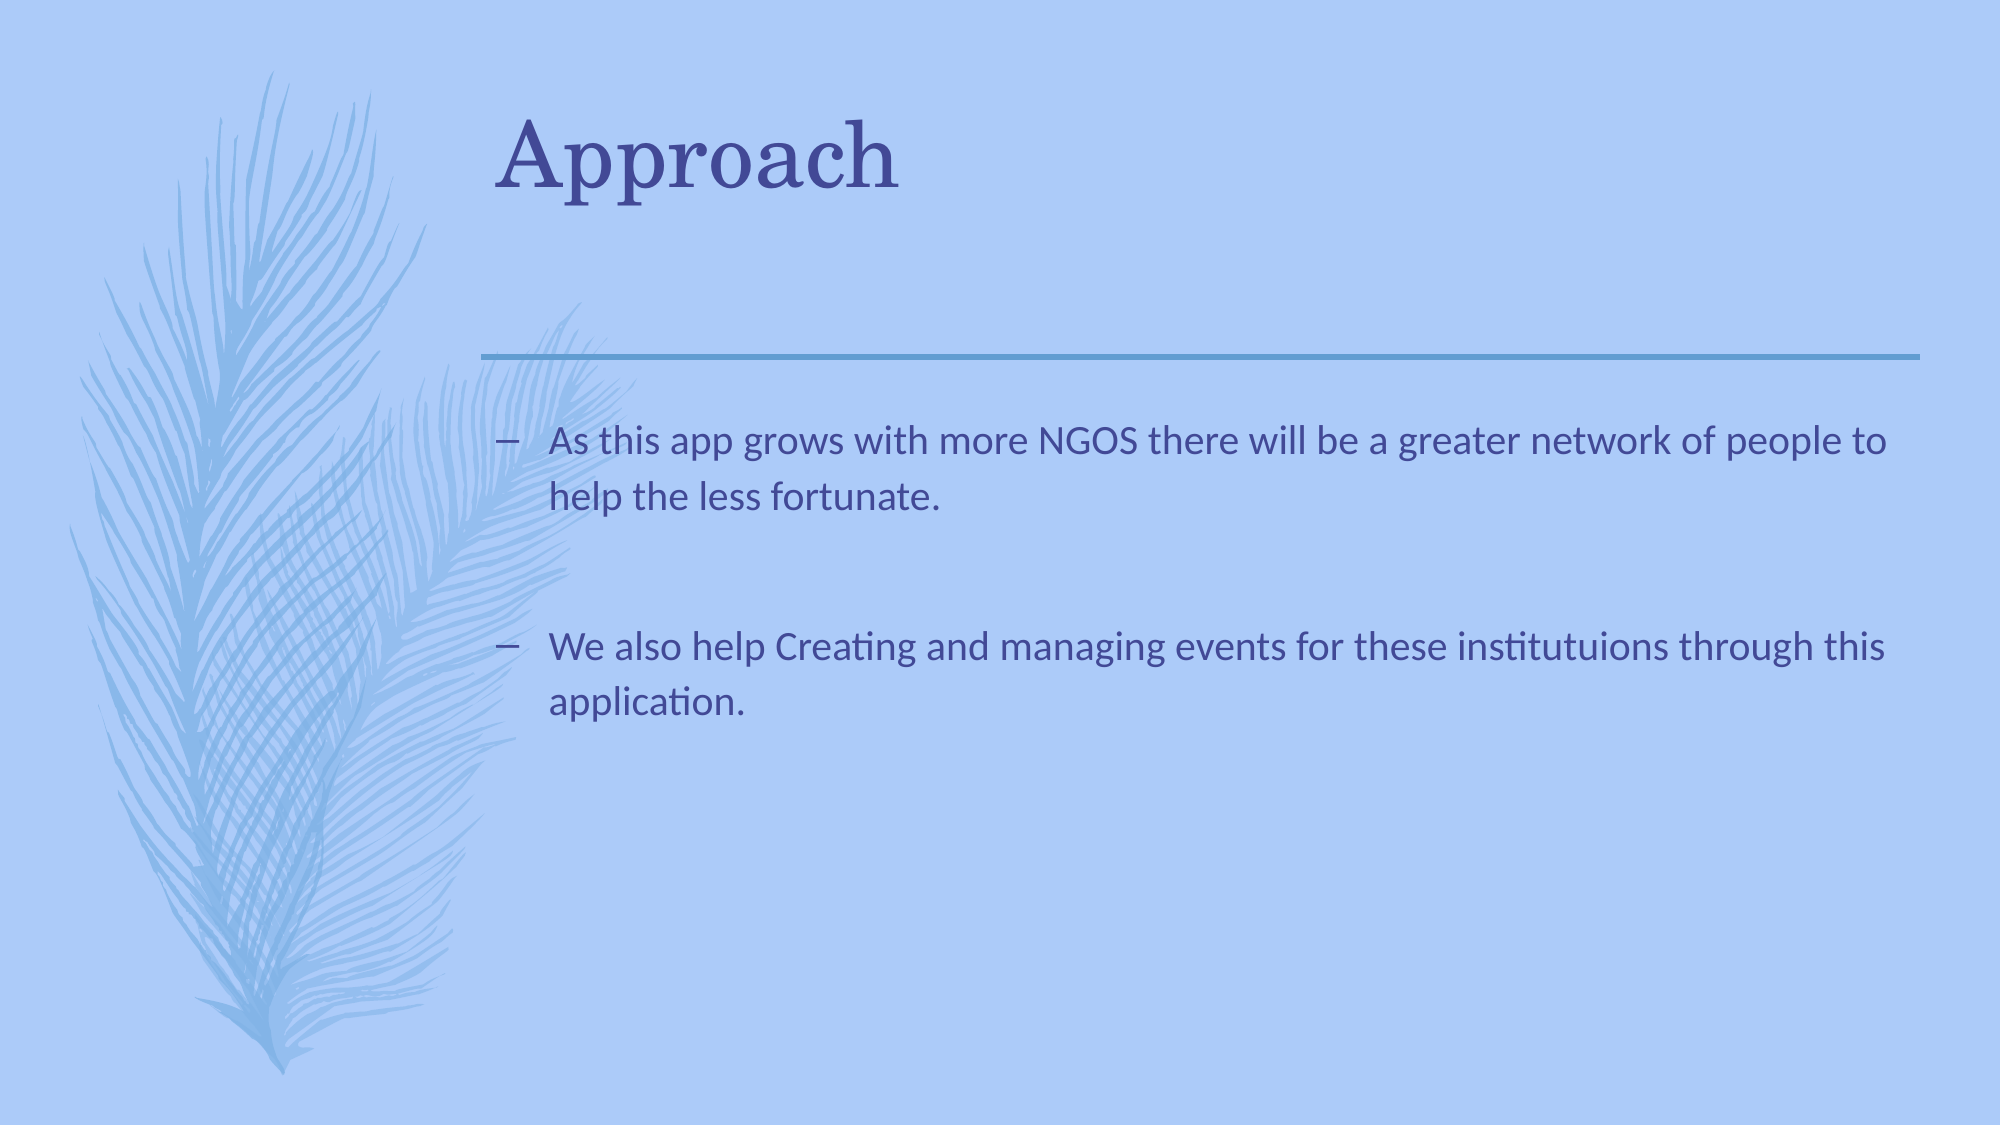

# Approach
As this app grows with more NGOS there will be a greater network of people to help the less fortunate.

We also help Creating and managing events for these institutuions through this application.